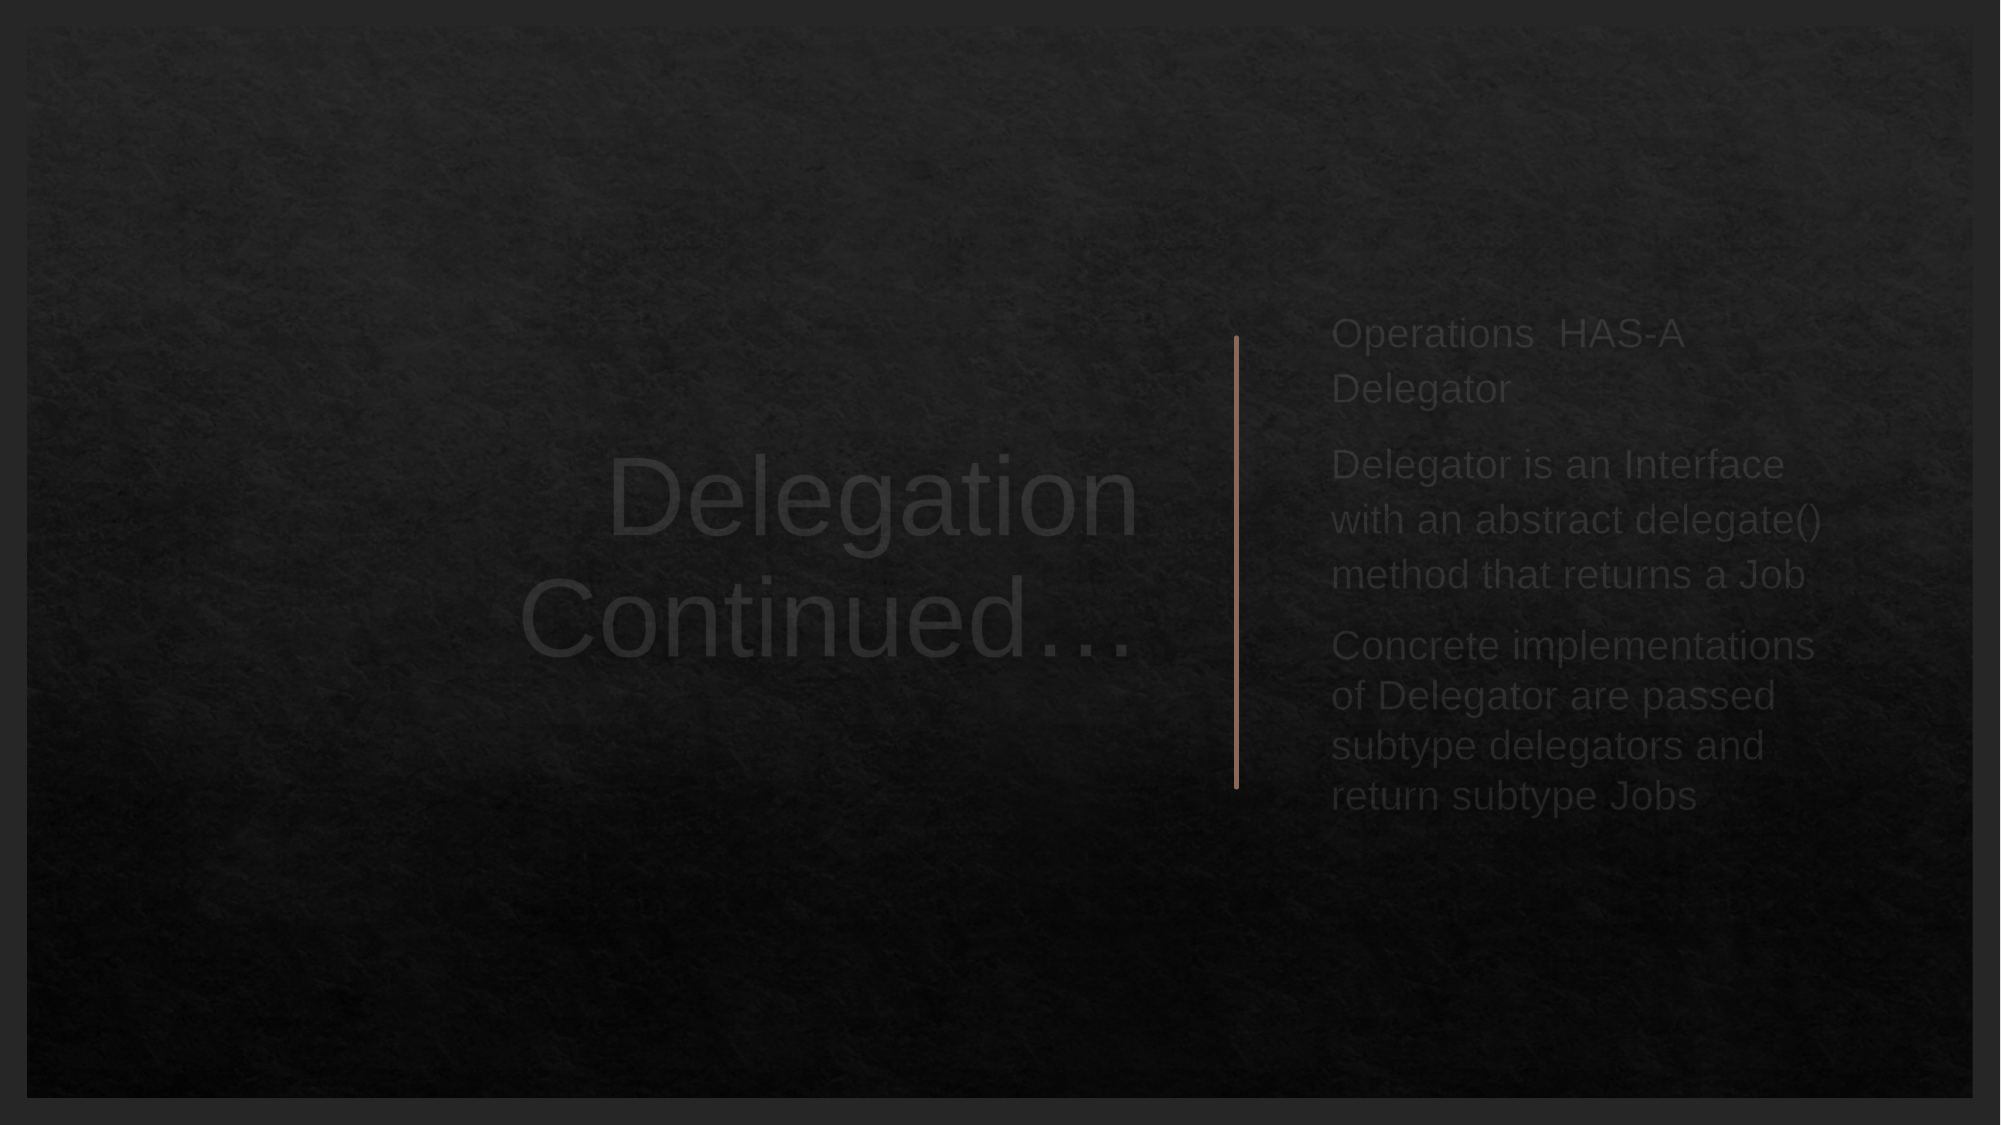

# Delegation Continued…
Operations  HAS-A Delegator
Delegator is an Interface with an abstract delegate() method that returns a Job
Concrete implementations of Delegator are passed subtype delegators and return subtype Jobs